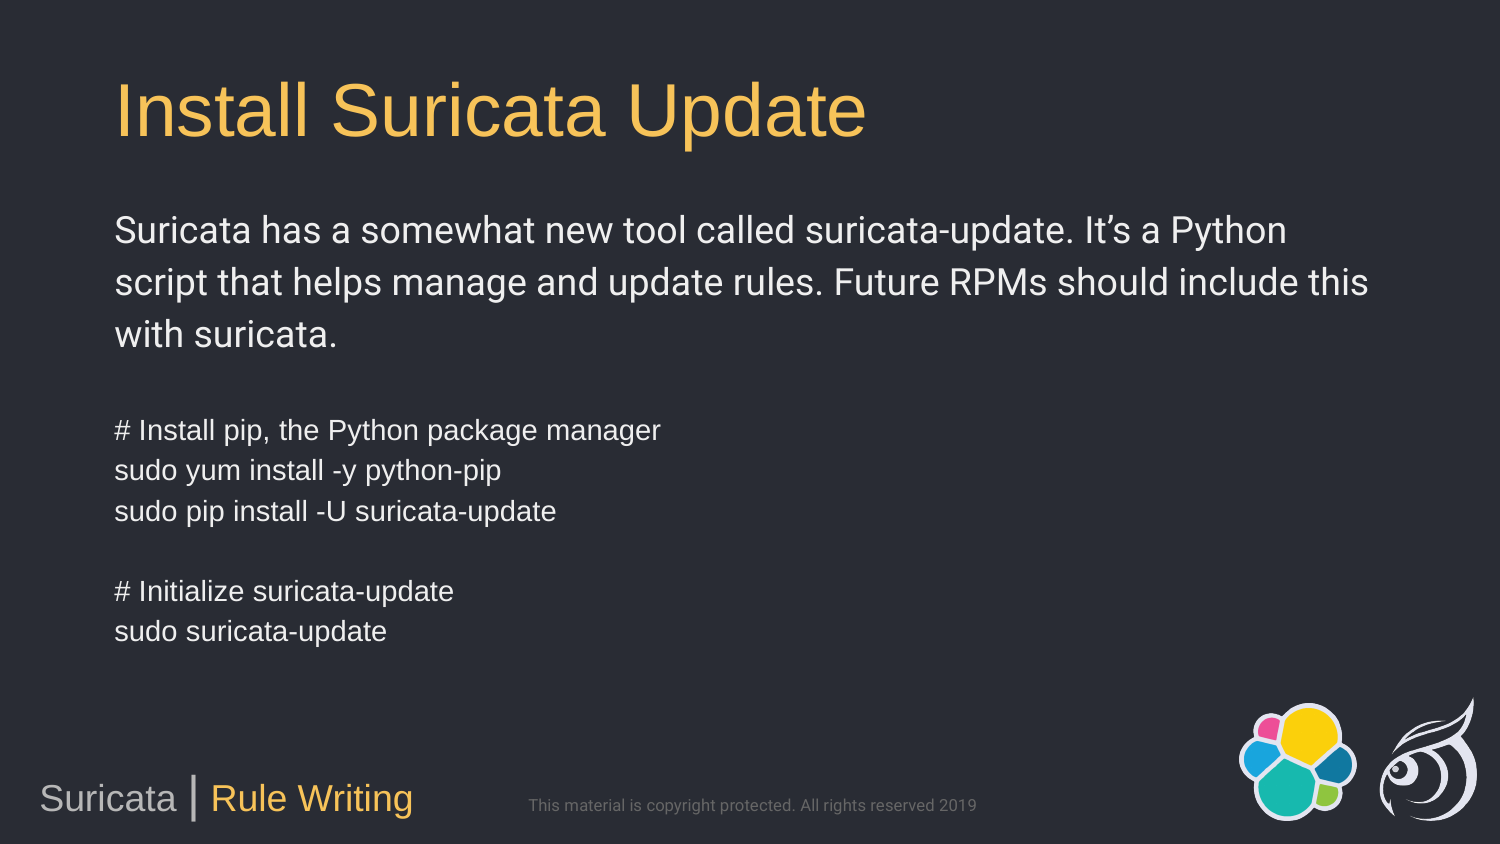

# Install Suricata Update
Suricata has a somewhat new tool called suricata-update. It’s a Python script that helps manage and update rules. Future RPMs should include this with suricata.

# Install pip, the Python package manager
sudo yum install -y python-pip
sudo pip install -U suricata-update

# Initialize suricata-update
sudo suricata-update